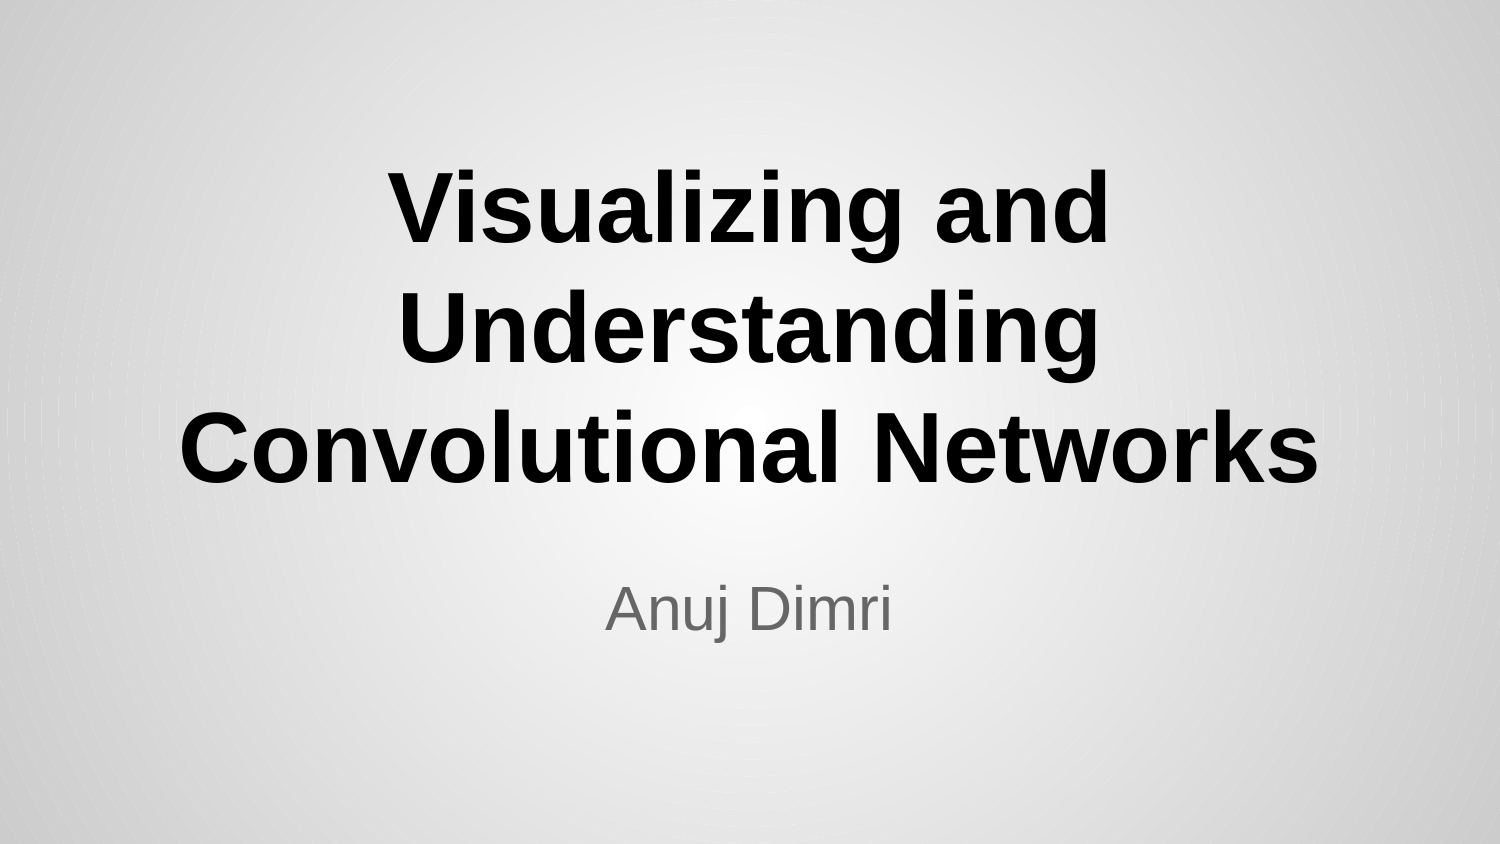

# Visualizing and Understanding Convolutional Networks
Anuj Dimri